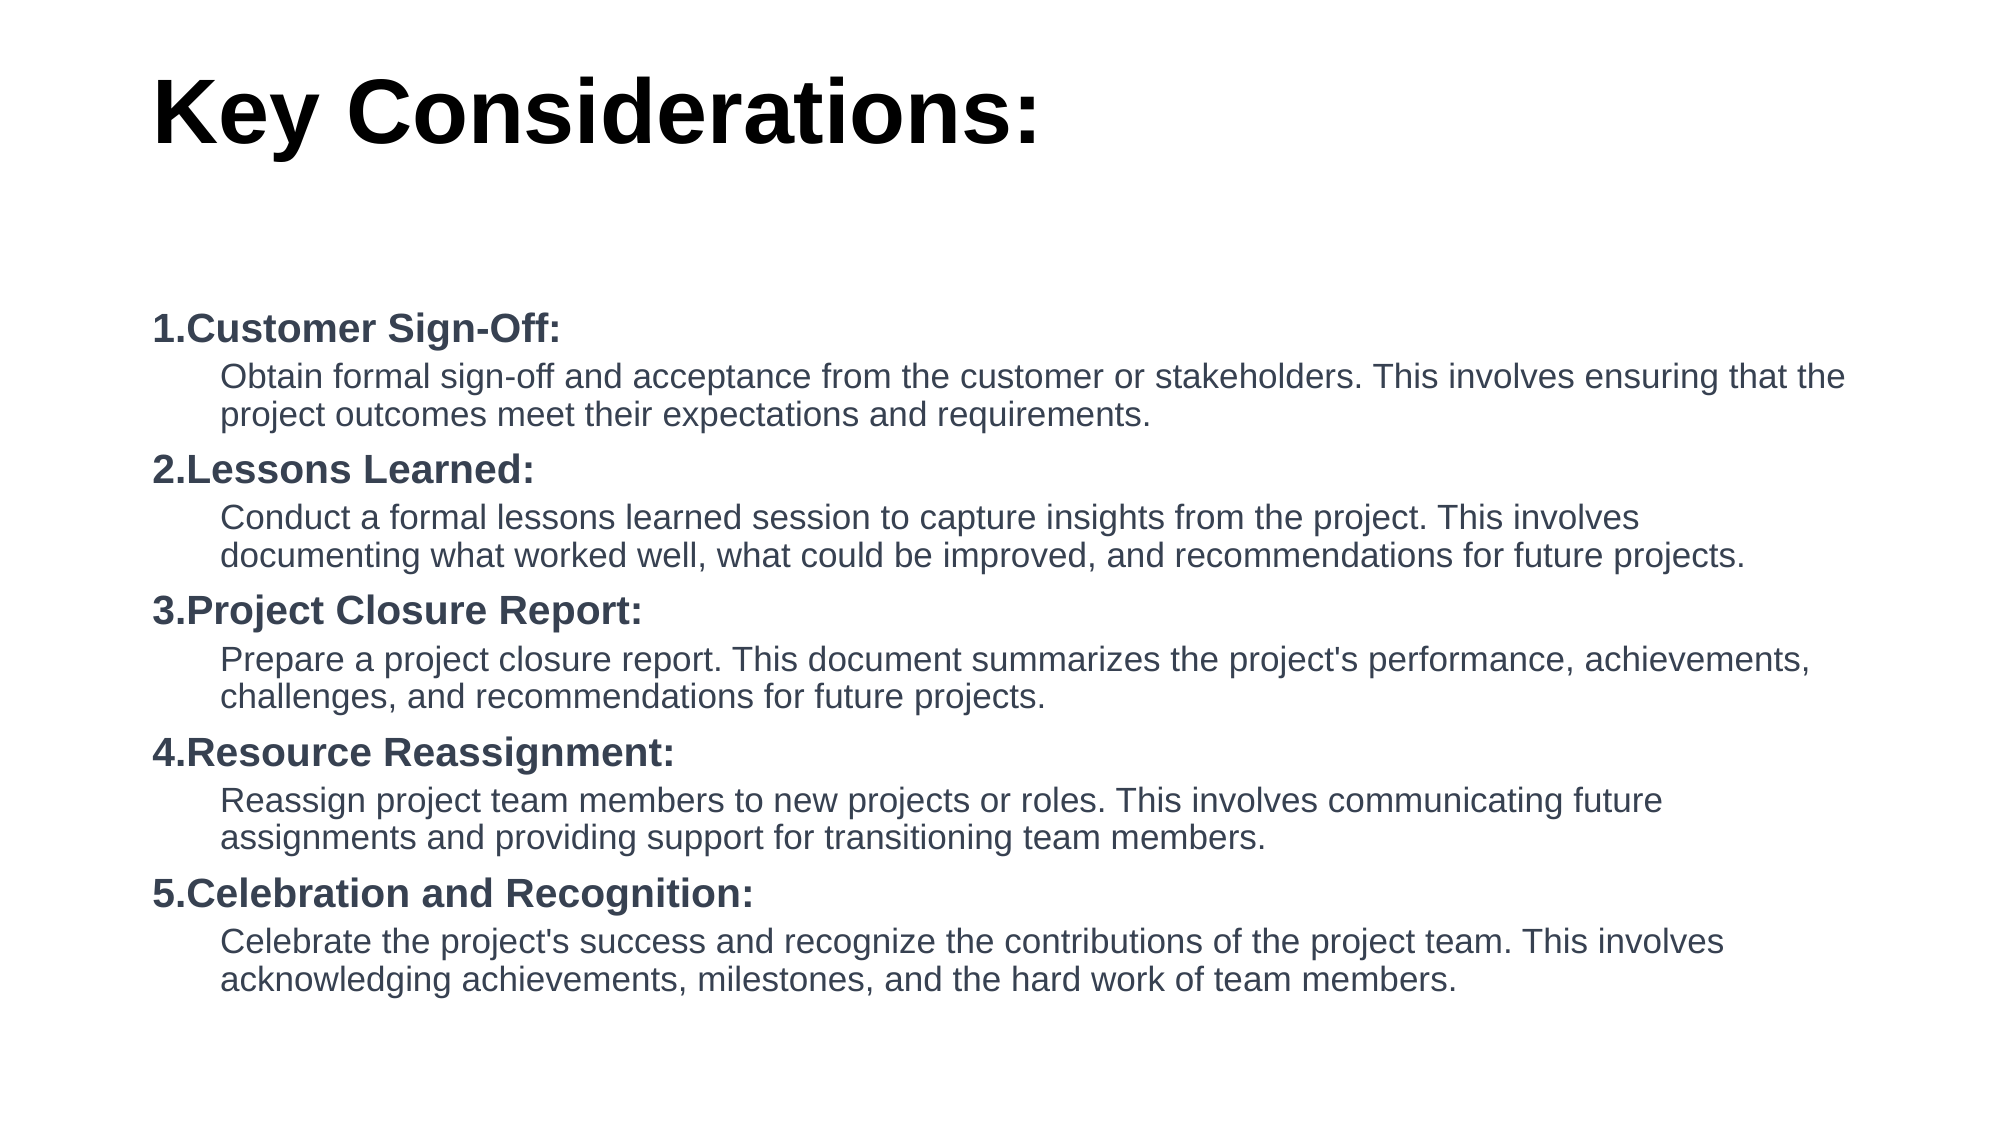

# Key Considerations:
Customer Sign-Off:
Obtain formal sign-off and acceptance from the customer or stakeholders. This involves ensuring that the project outcomes meet their expectations and requirements.
Lessons Learned:
Conduct a formal lessons learned session to capture insights from the project. This involves documenting what worked well, what could be improved, and recommendations for future projects.
Project Closure Report:
Prepare a project closure report. This document summarizes the project's performance, achievements, challenges, and recommendations for future projects.
Resource Reassignment:
Reassign project team members to new projects or roles. This involves communicating future assignments and providing support for transitioning team members.
Celebration and Recognition:
Celebrate the project's success and recognize the contributions of the project team. This involves acknowledging achievements, milestones, and the hard work of team members.